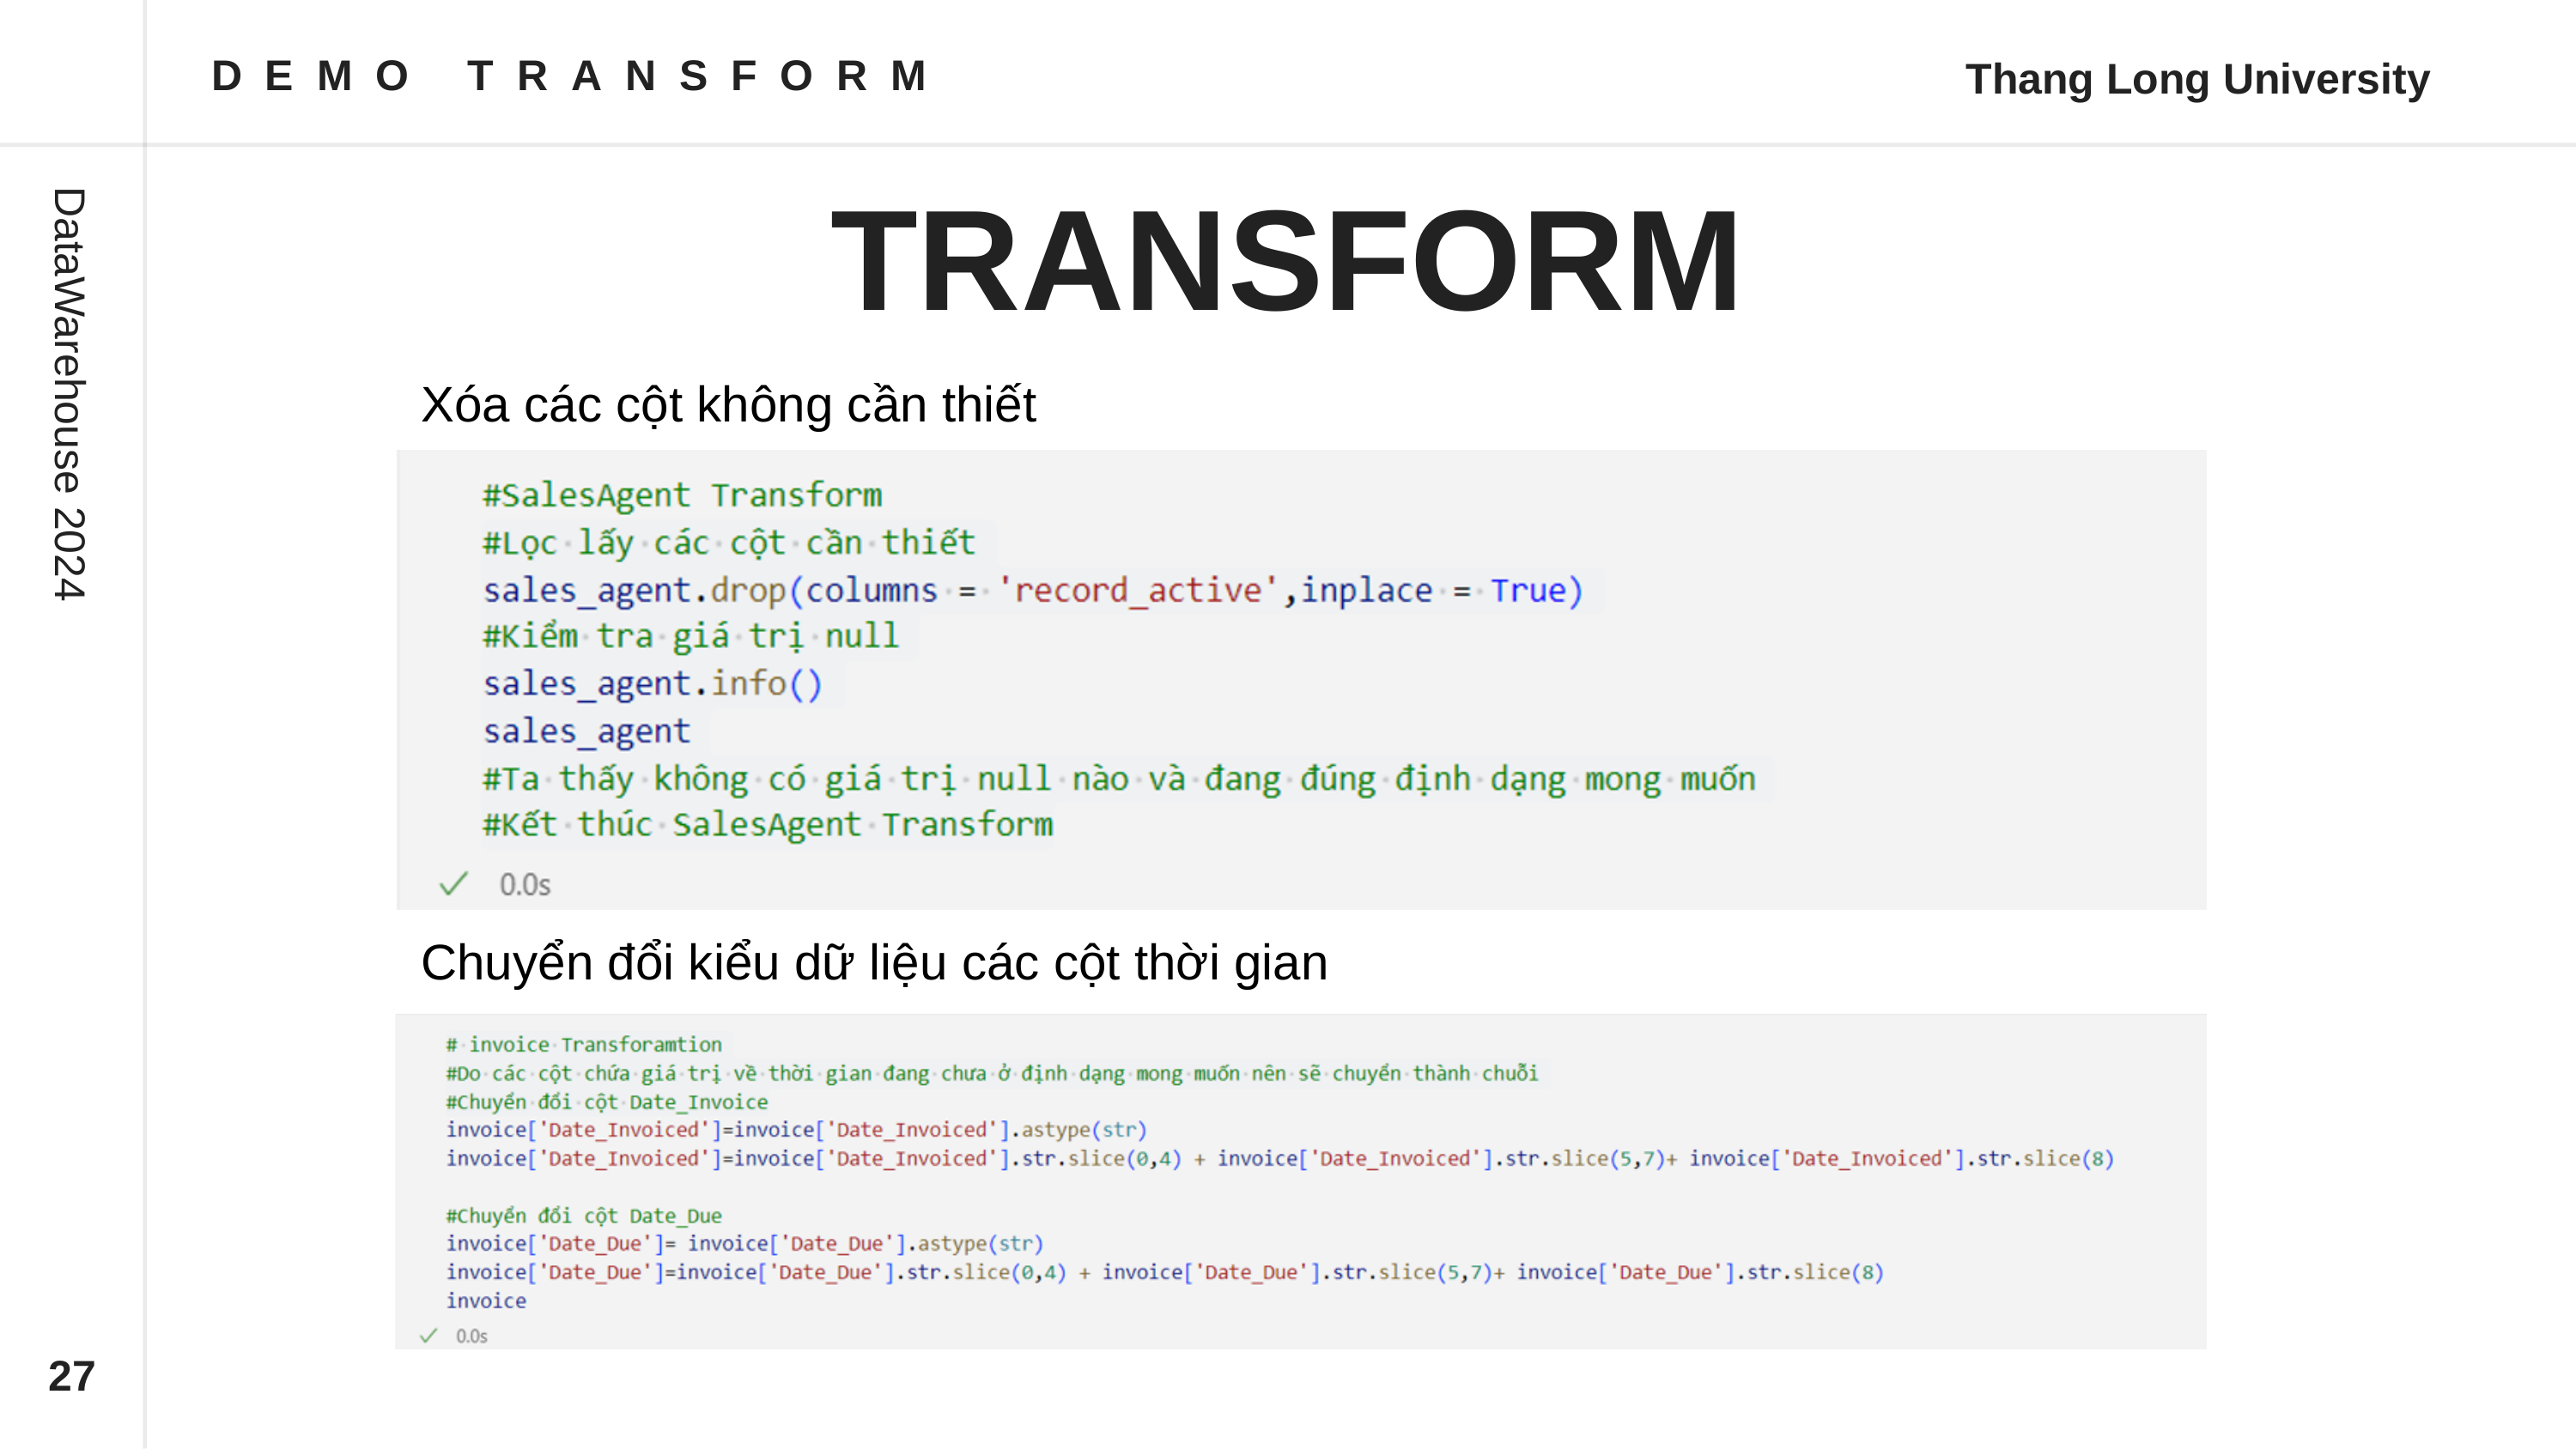

DEMO TRANSFORM
Thang Long University

TRANSFORM
Xóa các cột không cần thiết
DataWarehouse 2024

Chuyển đổi kiểu dữ liệu các cột thời gian

27